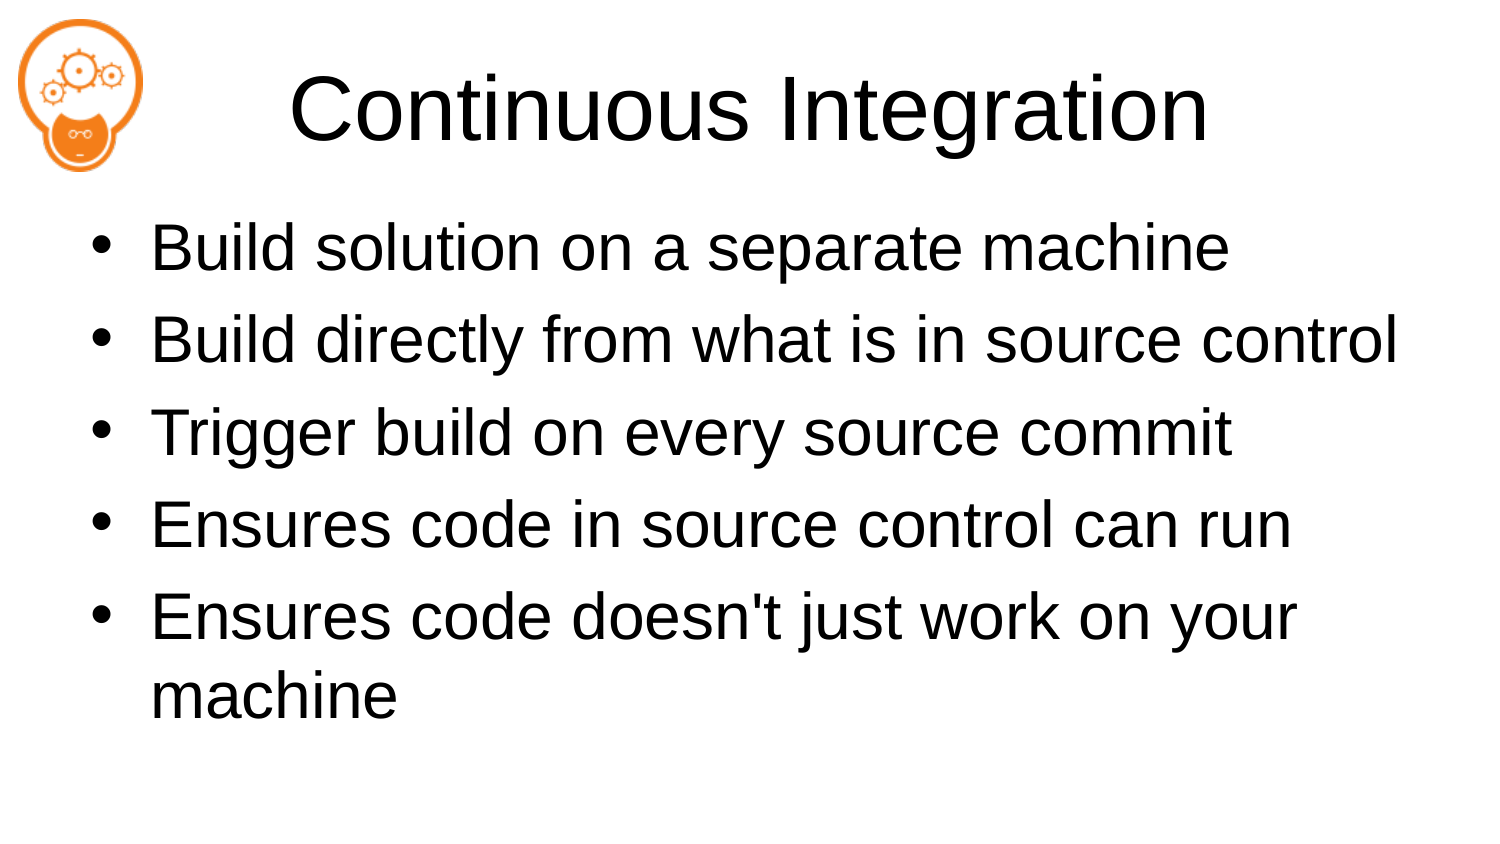

# Continuous Integration
Build solution on a separate machine
Build directly from what is in source control
Trigger build on every source commit
Ensures code in source control can run
Ensures code doesn't just work on your machine